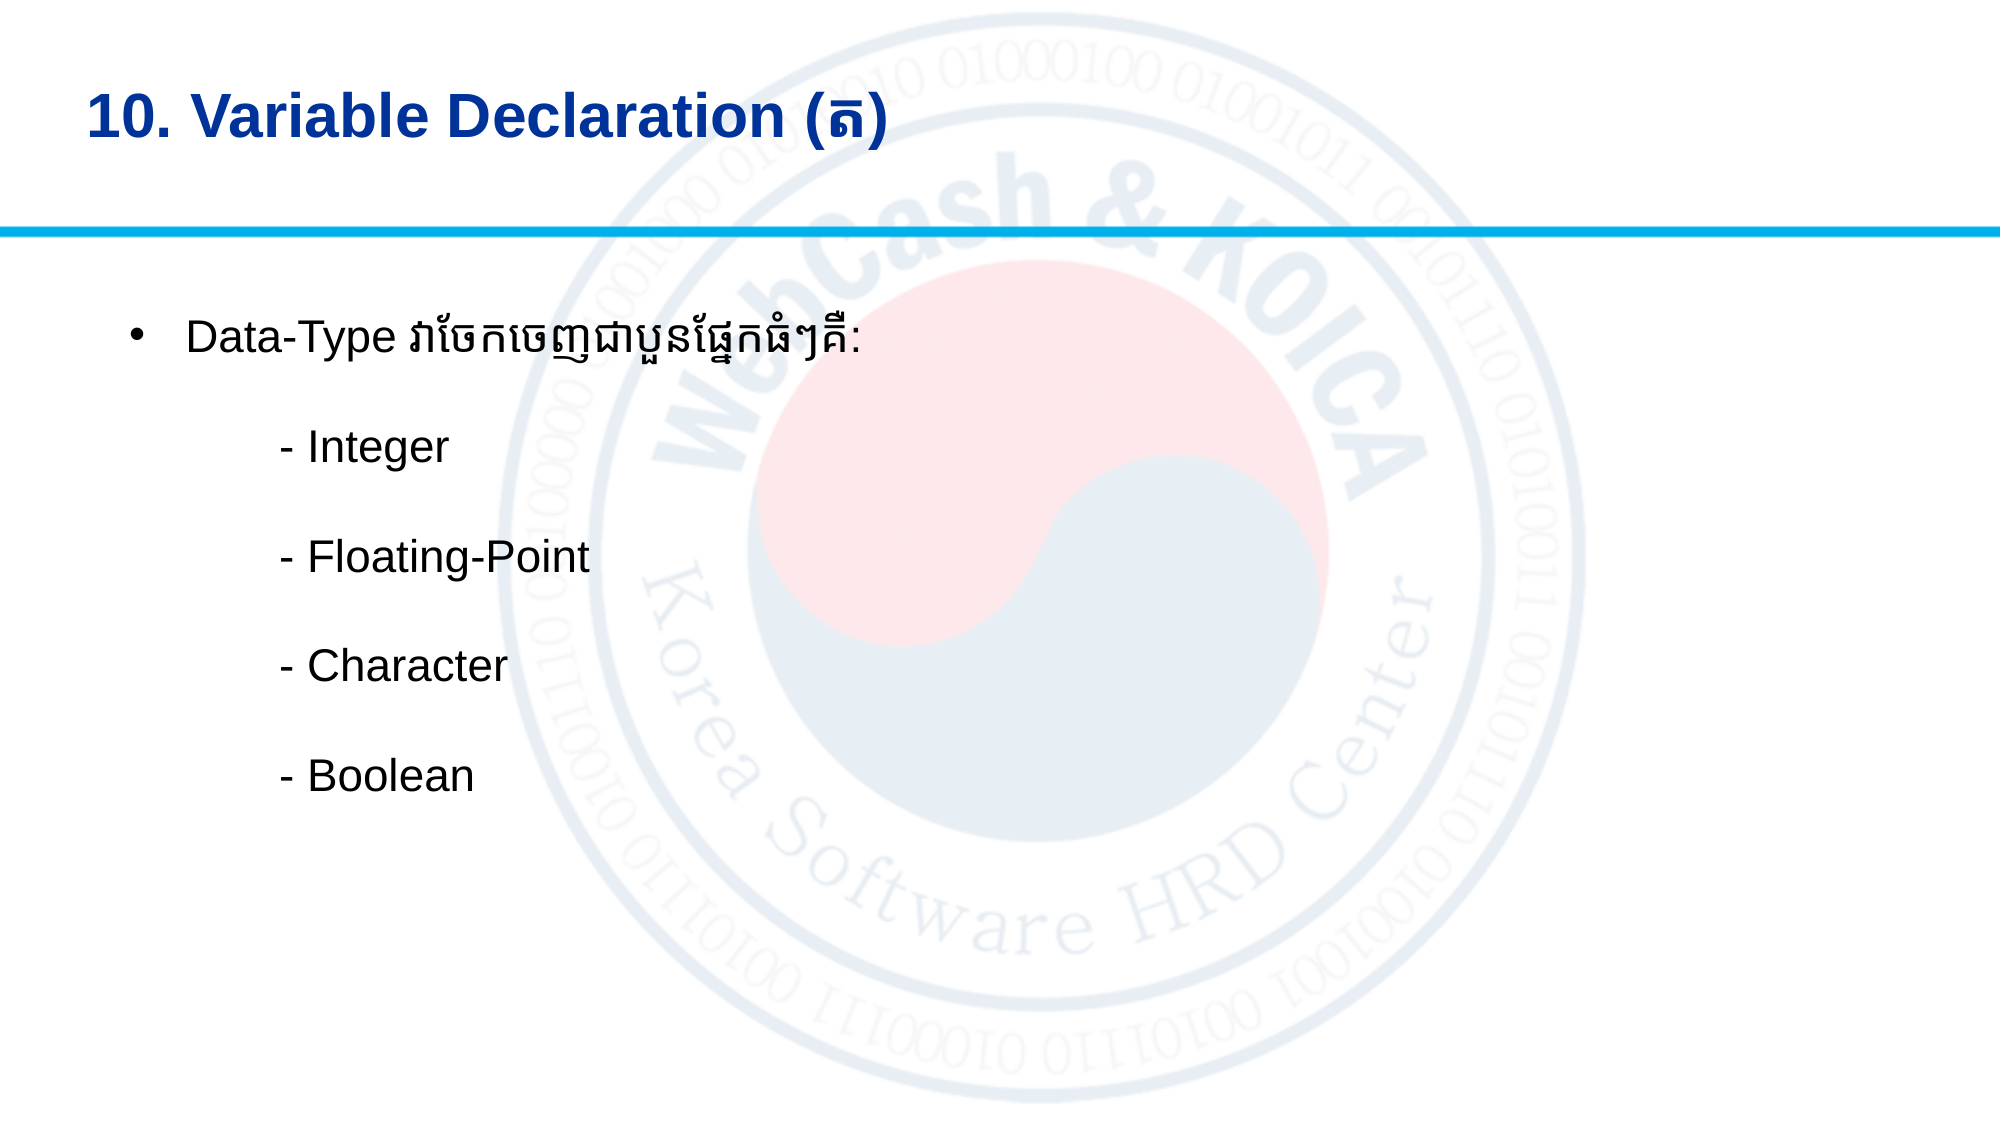

# 10. Variable Declaration​ (ត)
Data-Type វាចែកចេញជាបួនផ្នែកធំៗគឺ:

	- Integer

	- Floating-Point

	- Character

	- Boolean